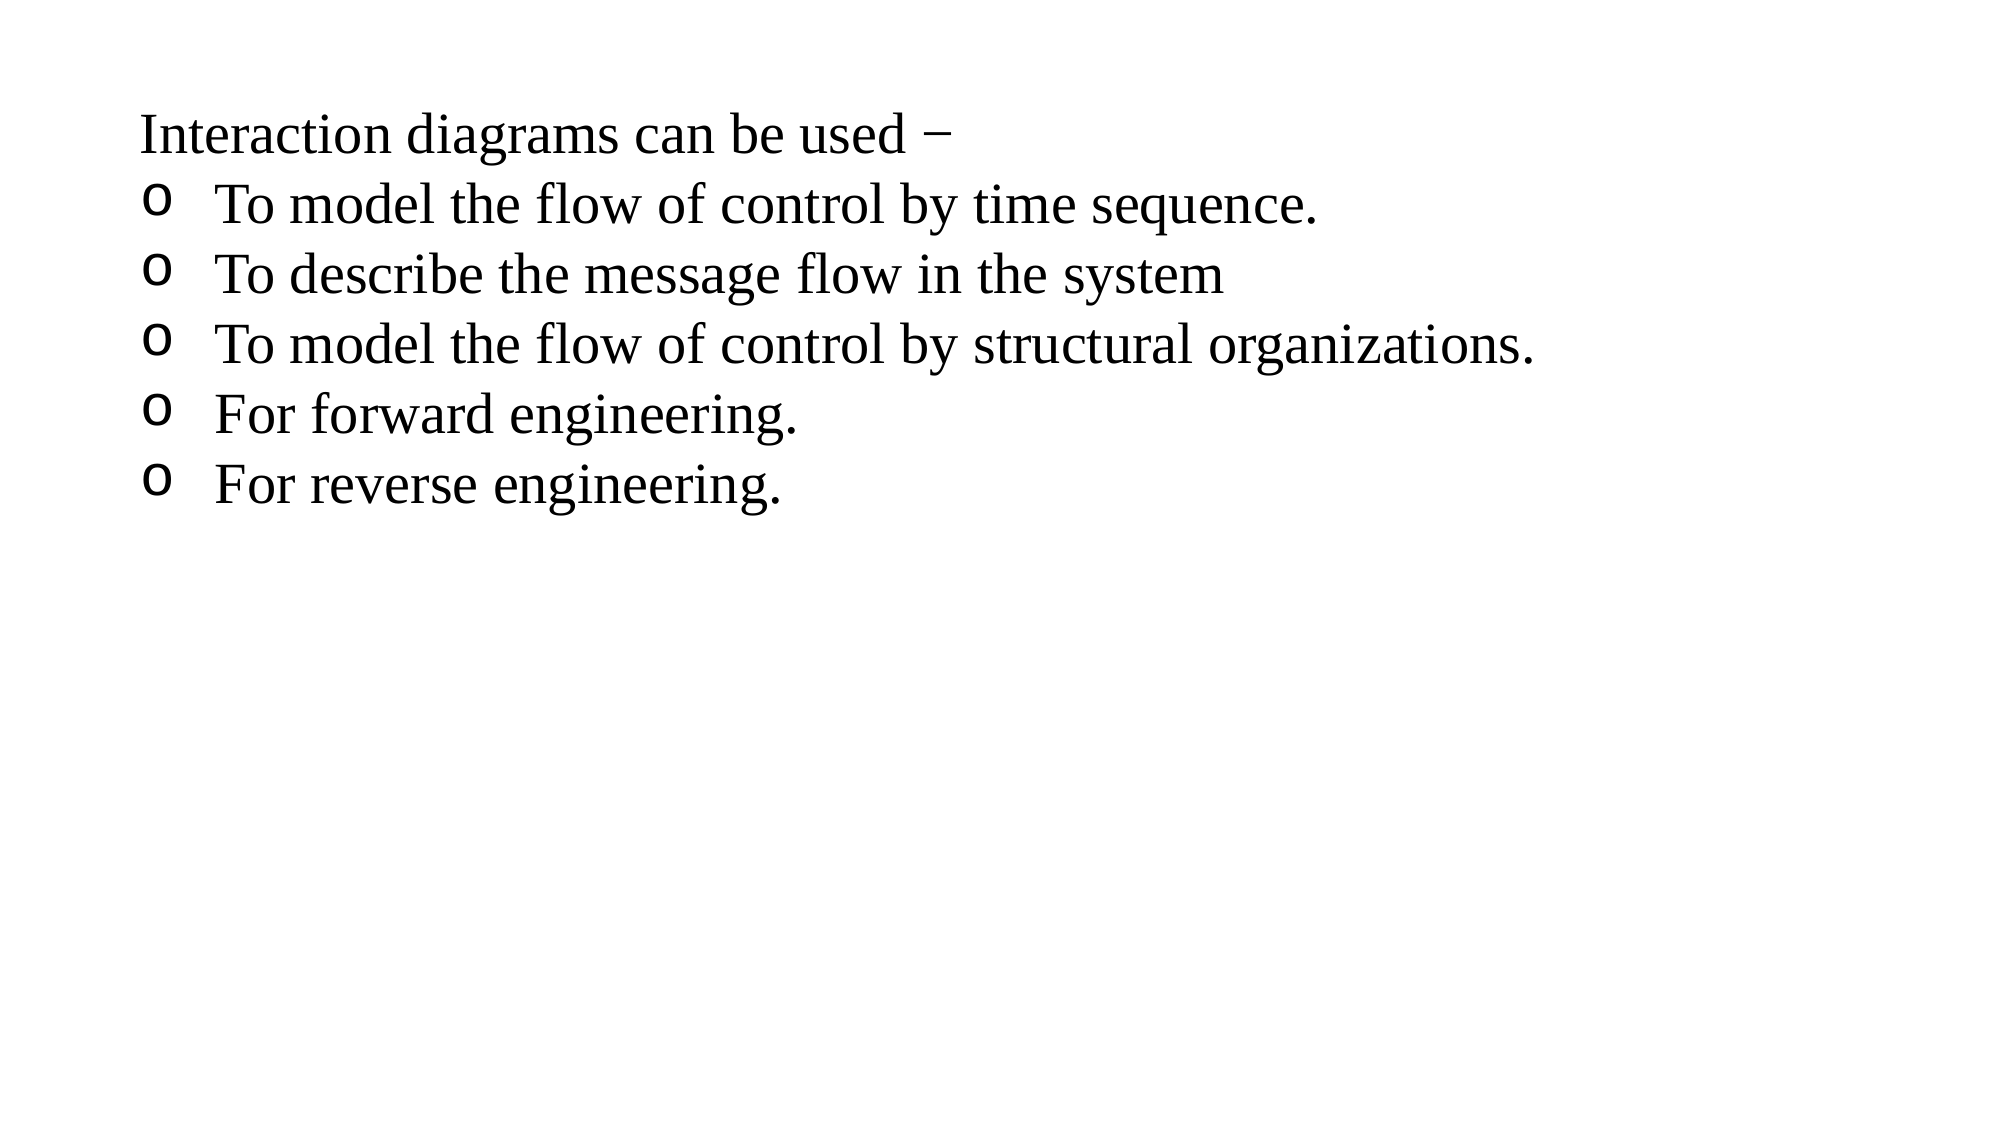

Interaction diagrams can be used −
To model the flow of control by time sequence.
To describe the message flow in the system
To model the flow of control by structural organizations.
For forward engineering.
For reverse engineering.